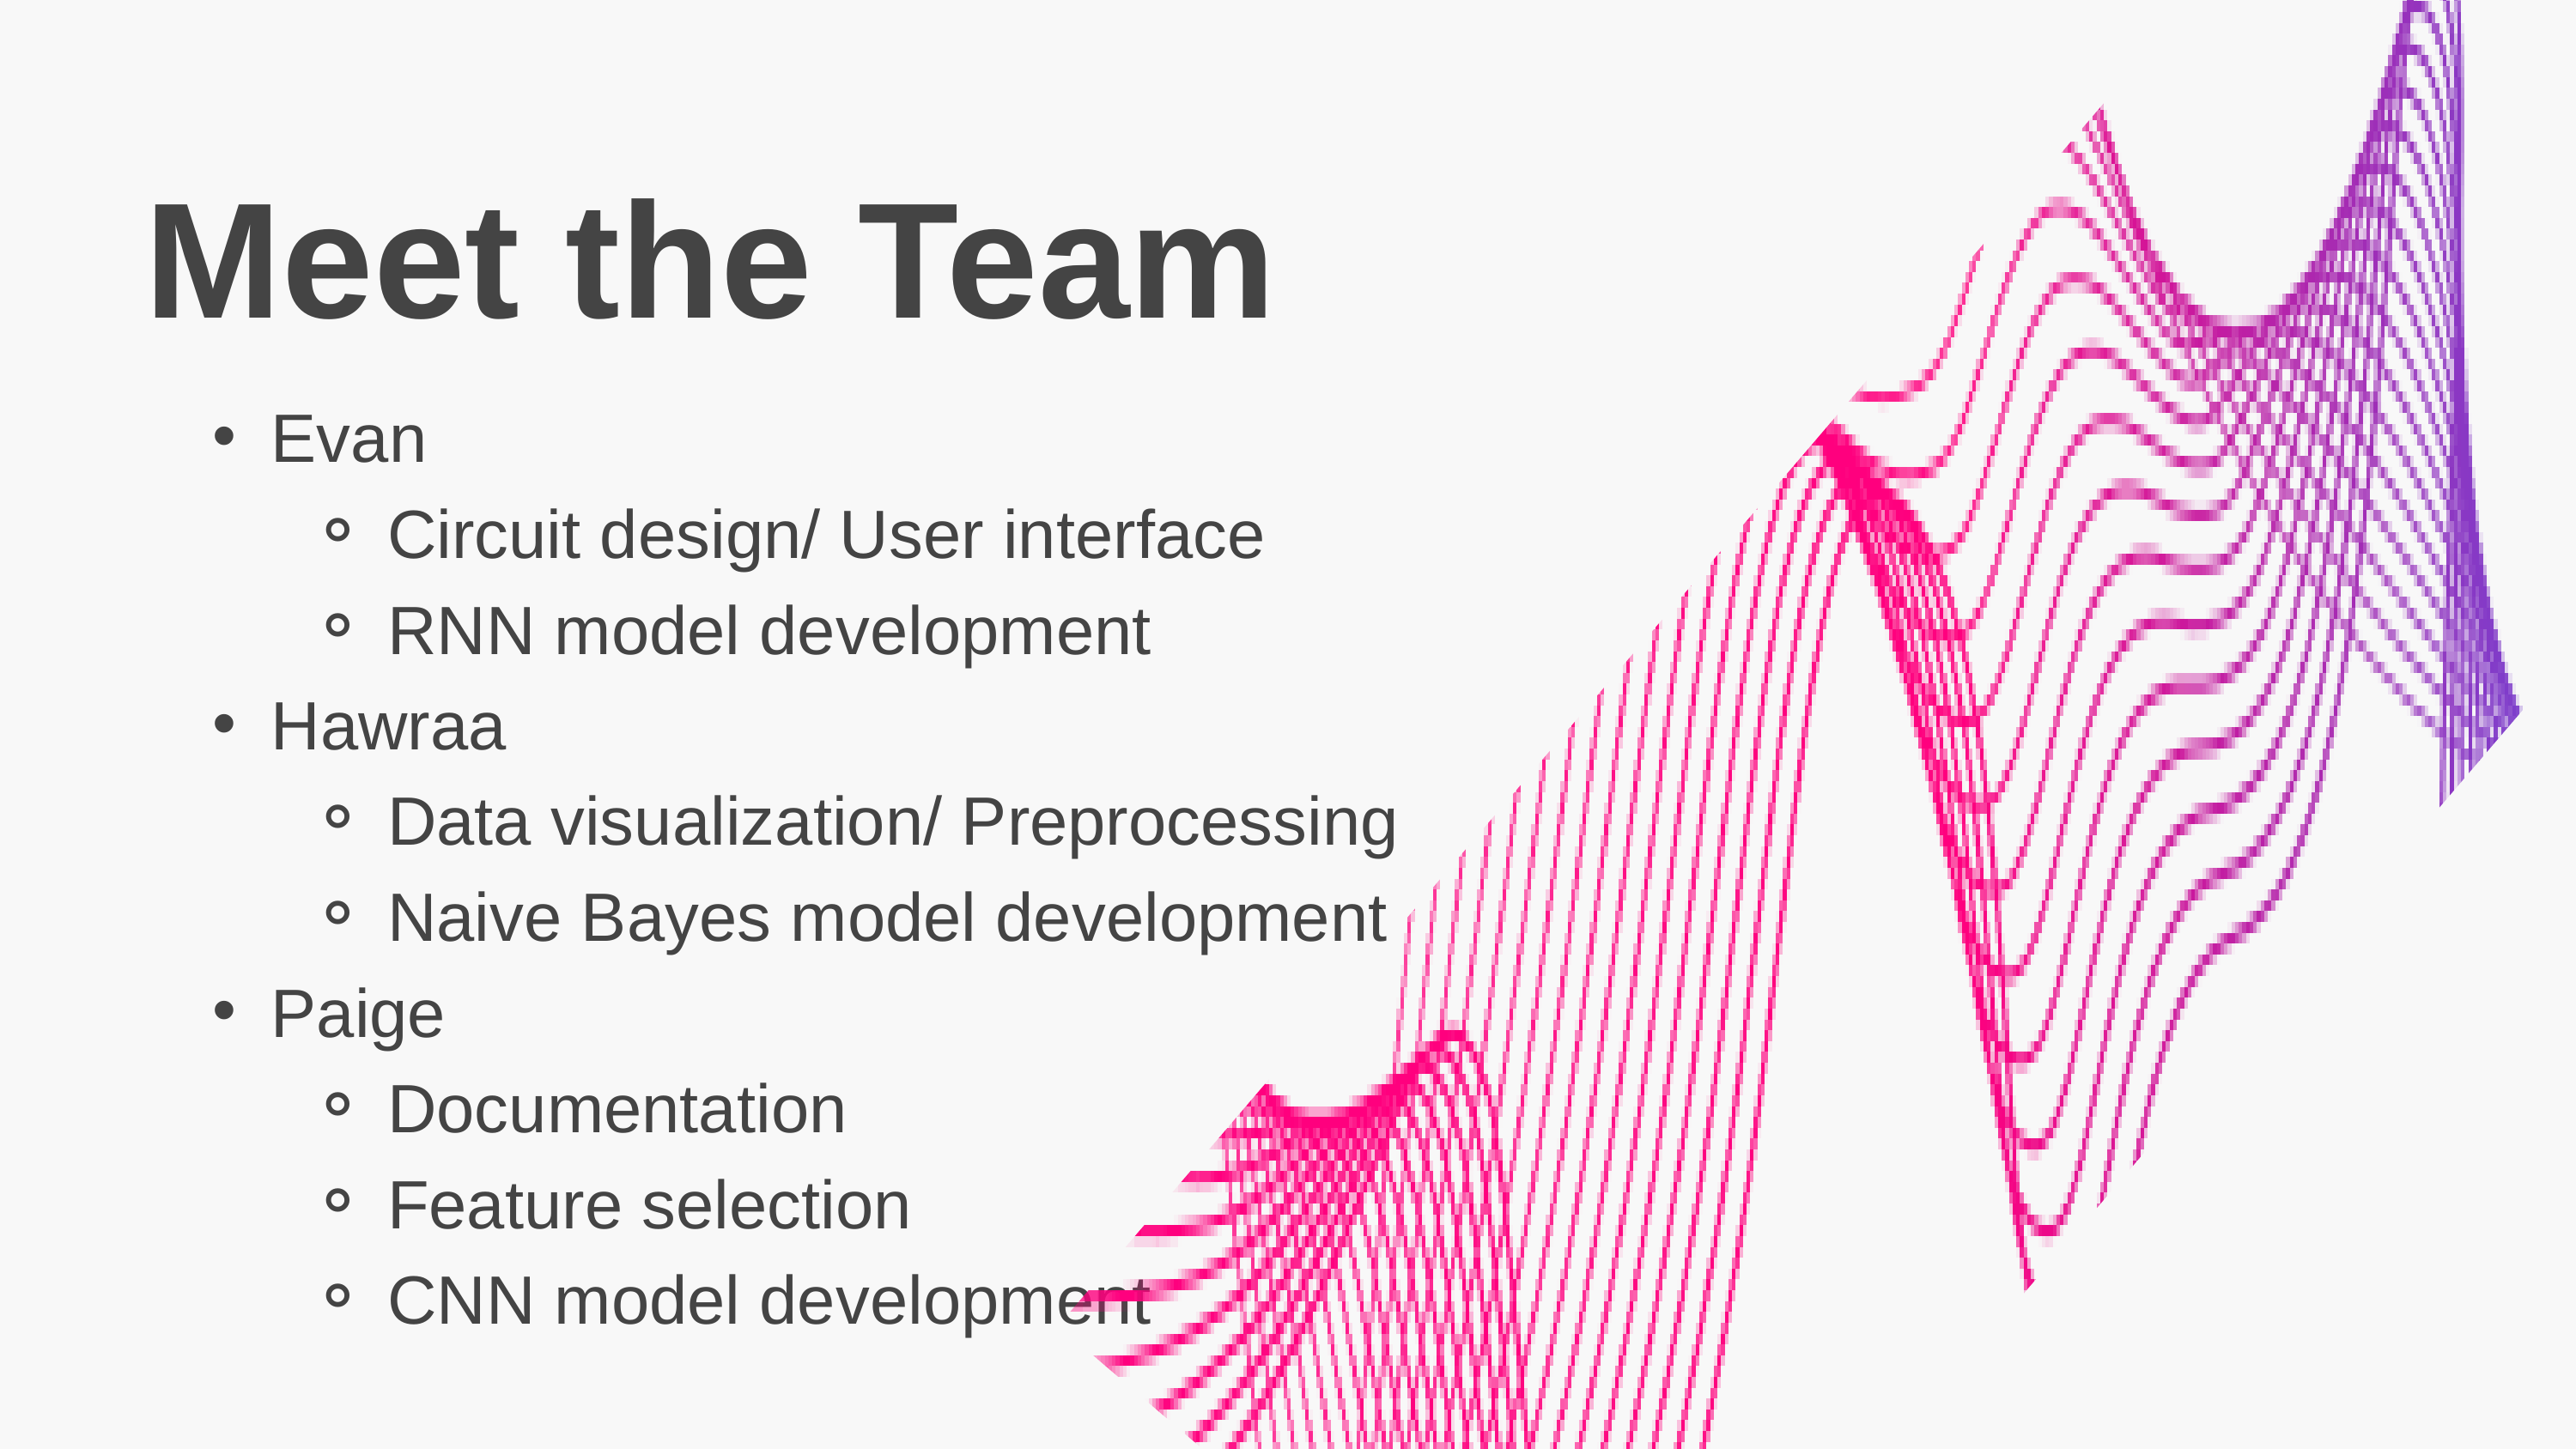

Meet the Team
Evan
Circuit design/ User interface
RNN model development
Hawraa
Data visualization/ Preprocessing
Naive Bayes model development
Paige
Documentation
Feature selection
CNN model development